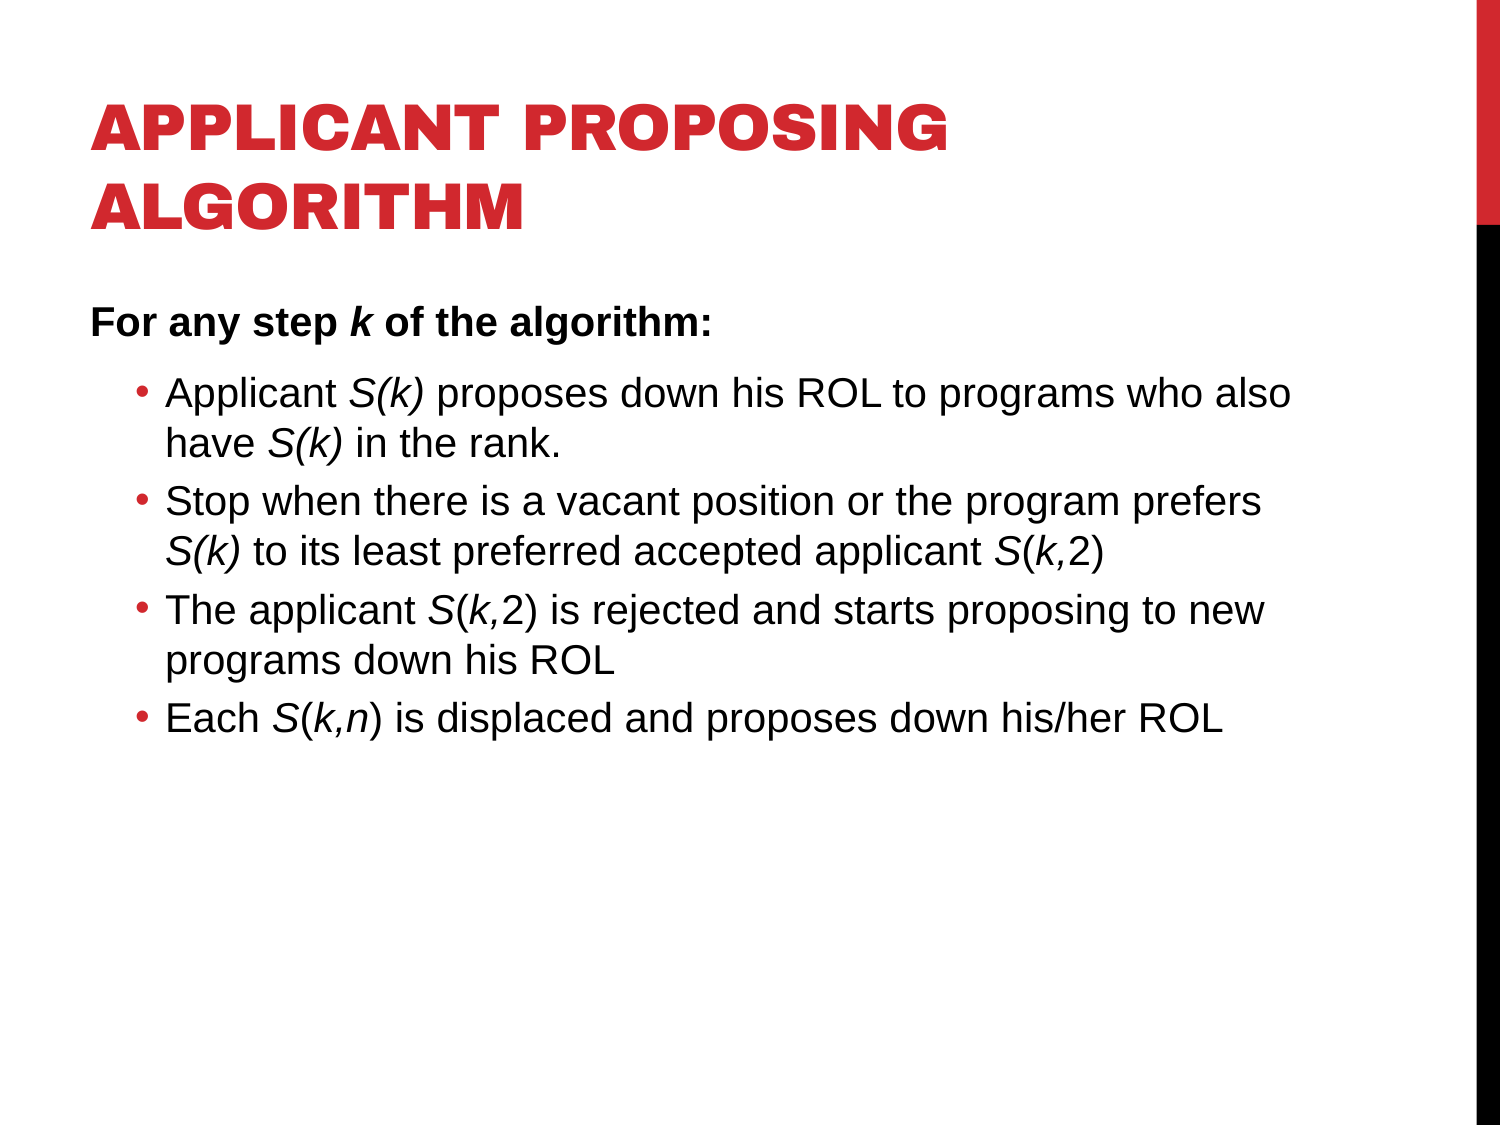

# Applicant Proposing Algorithm
For any step k of the algorithm:
Applicant S(k) proposes down his ROL to programs who also have S(k) in the rank.
Stop when there is a vacant position or the program prefers S(k) to its least preferred accepted applicant S(k,2)
The applicant S(k,2) is rejected and starts proposing to new programs down his ROL
Each S(k,n) is displaced and proposes down his/her ROL